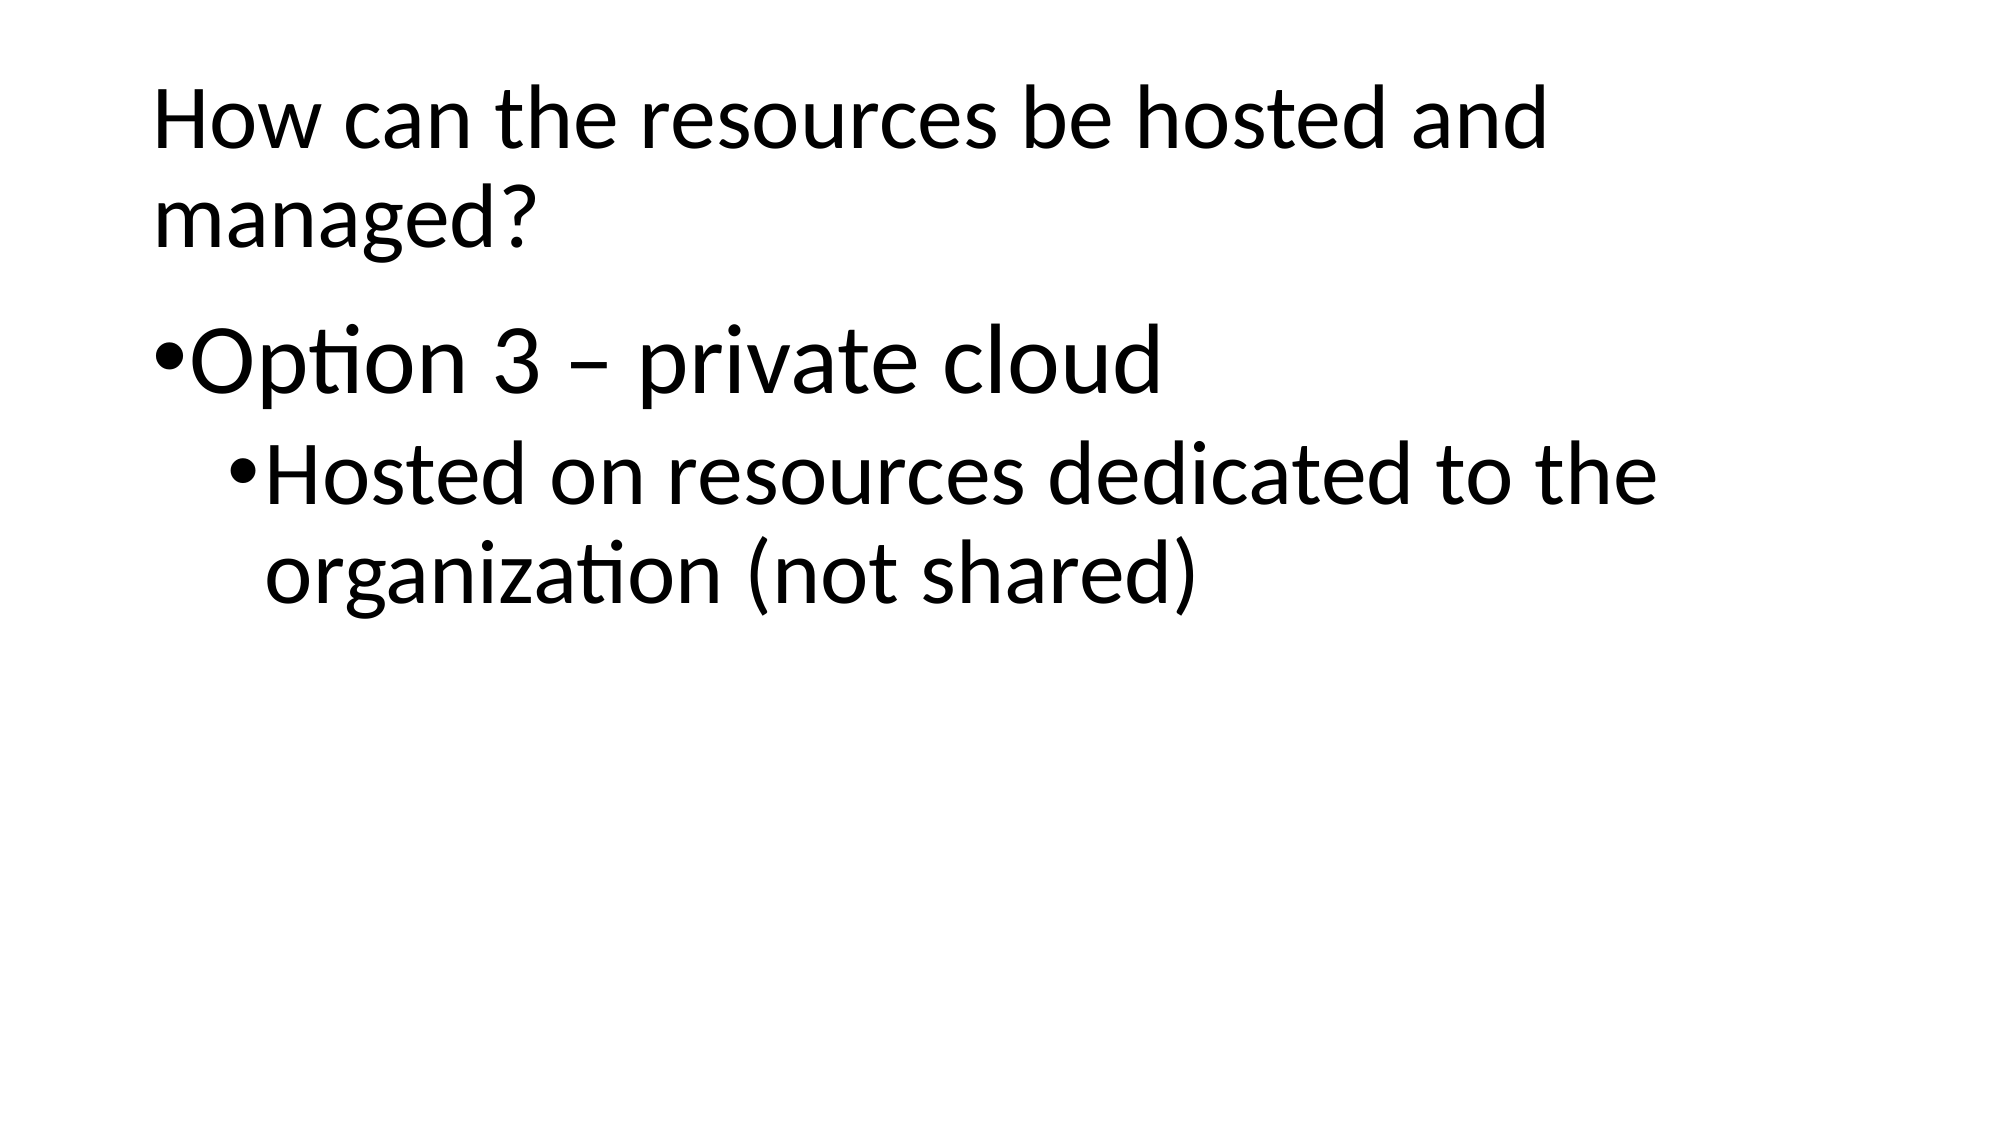

# How can the resources be hosted and managed?
Option 3 – private cloud
Hosted on resources dedicated to the organization (not shared)